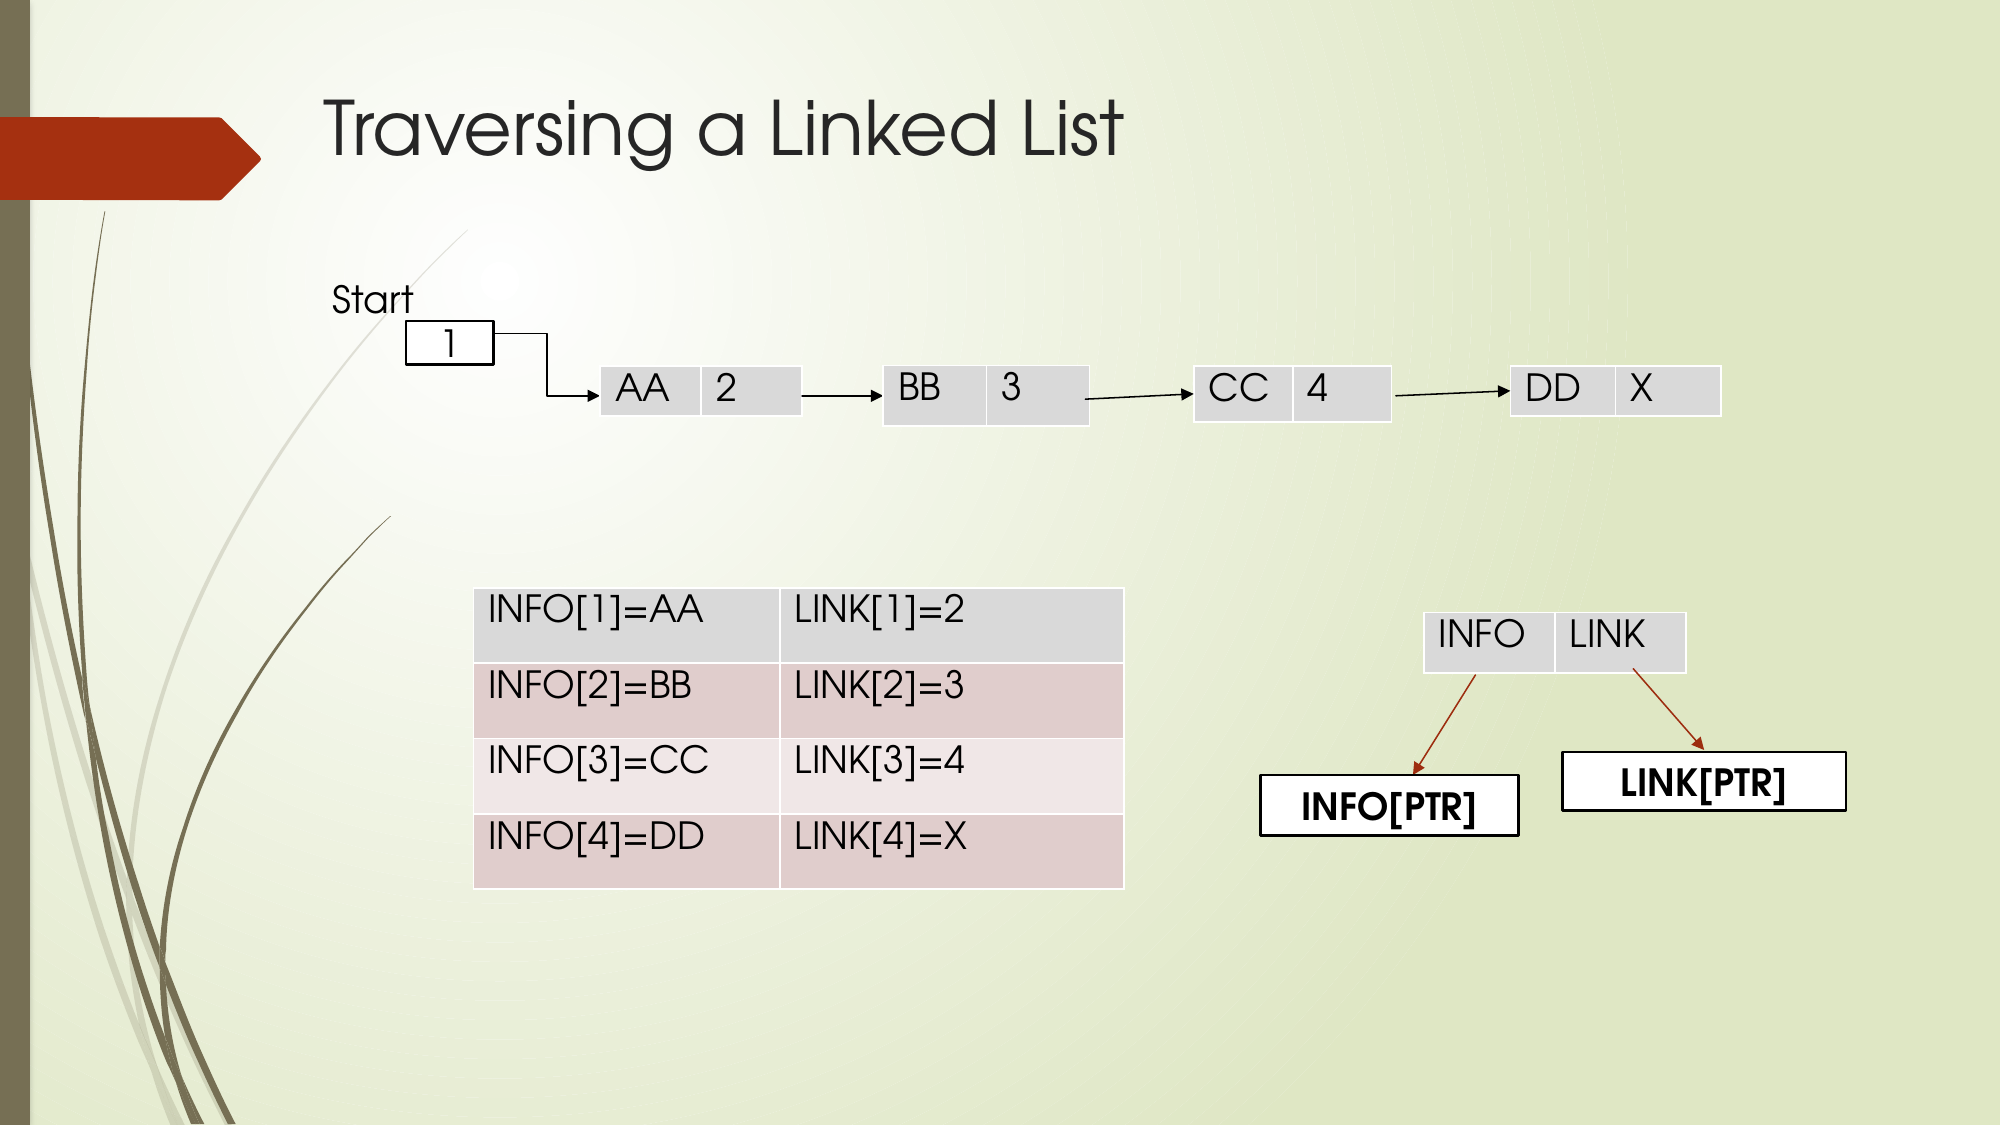

# Traversing a Linked List
Start
1
| BB | 3 |
| --- | --- |
| AA | 2 |
| --- | --- |
| CC | 4 |
| --- | --- |
| DD | X |
| --- | --- |
| INFO[1]=AA | LINK[1]=2 |
| --- | --- |
| INFO[2]=BB | LINK[2]=3 |
| INFO[3]=CC | LINK[3]=4 |
| INFO[4]=DD | LINK[4]=X |
| INFO | LINK |
| --- | --- |
LINK[PTR]
INFO[PTR]